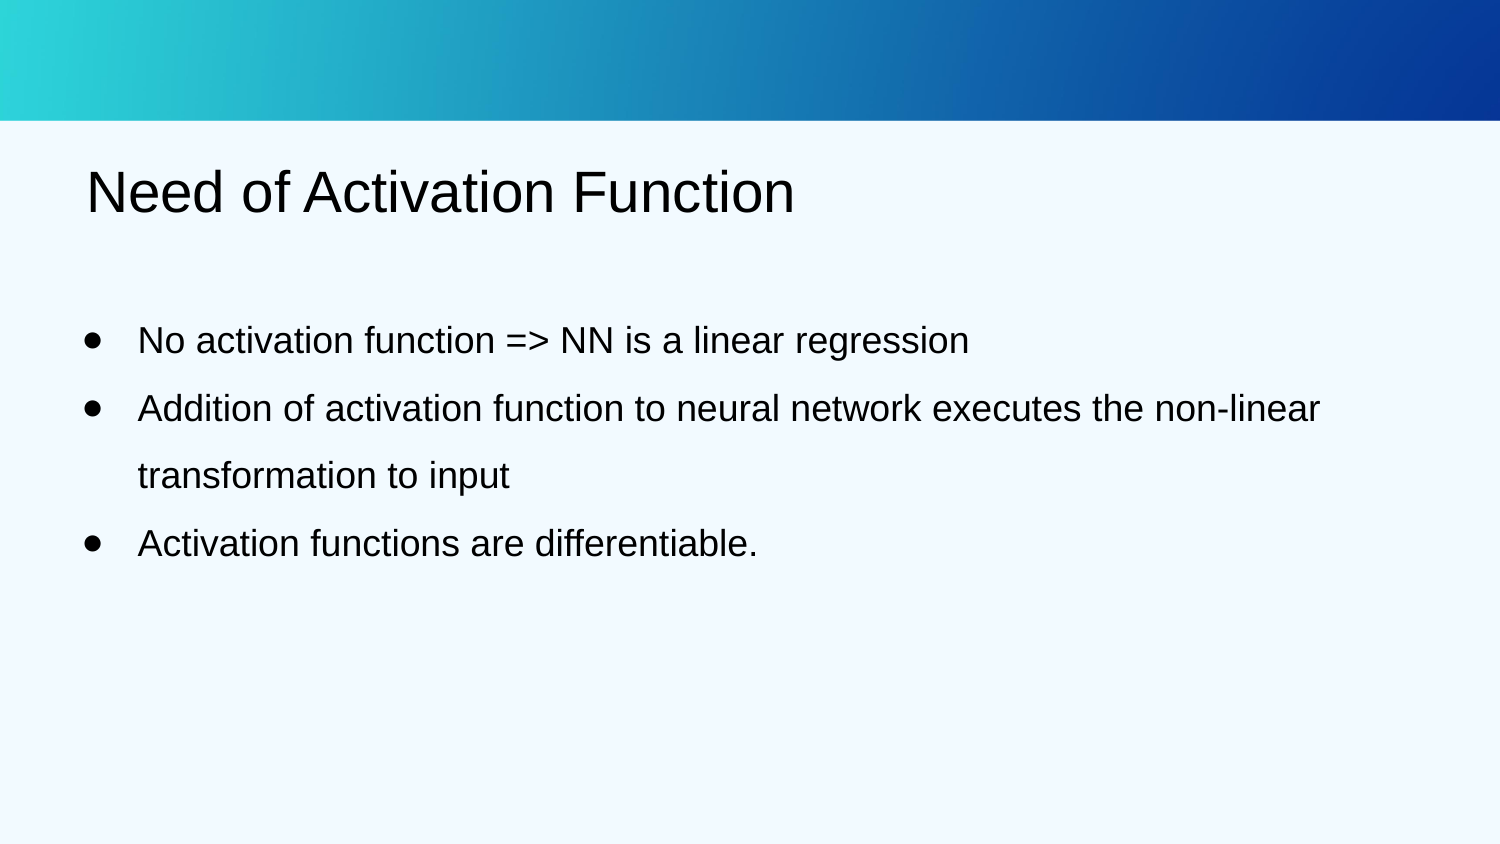

Need of Activation Function
No activation function => NN is a linear regression
Addition of activation function to neural network executes the non-linear transformation to input
Activation functions are differentiable.